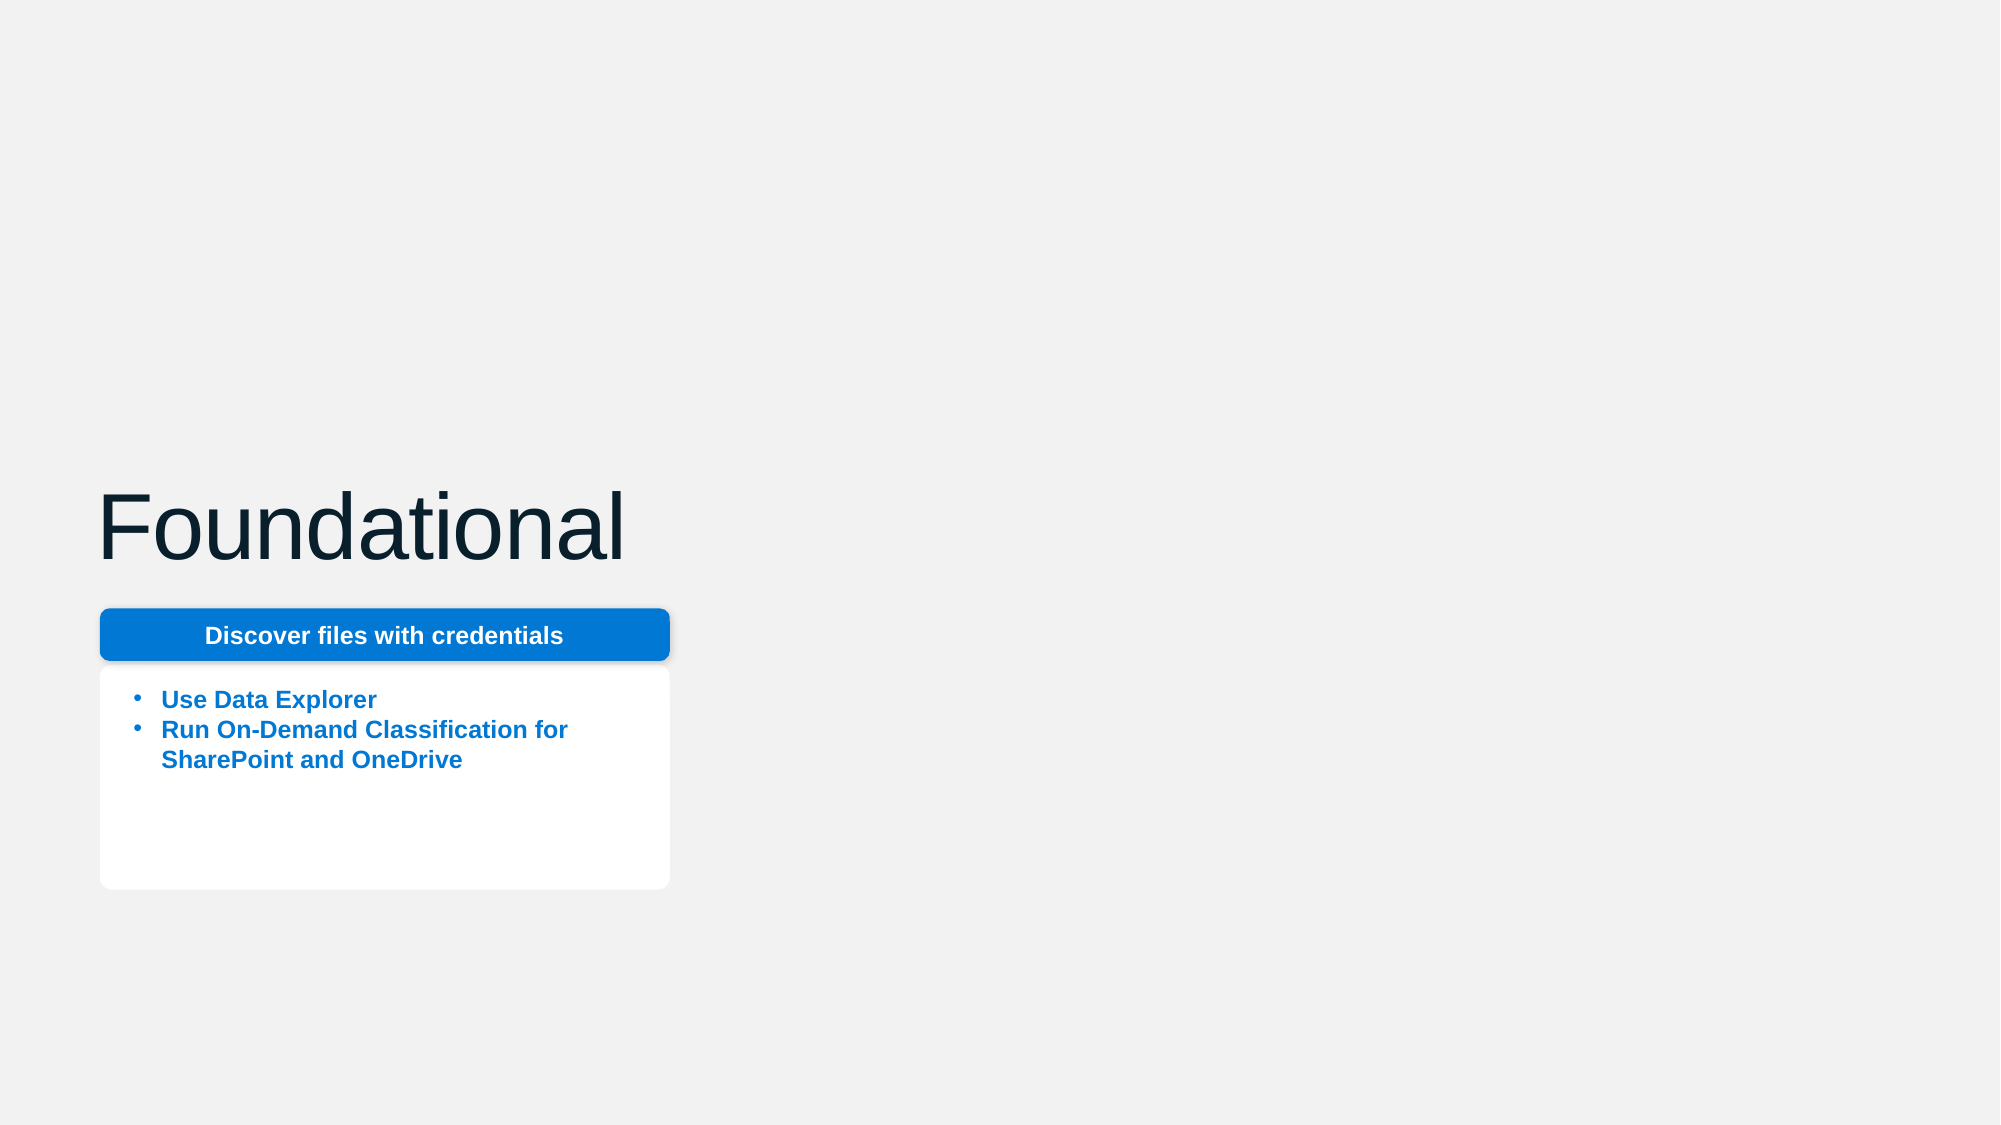

# Foundational
Discover files with credentials
Use Data Explorer
Run On-Demand Classification for SharePoint and OneDrive